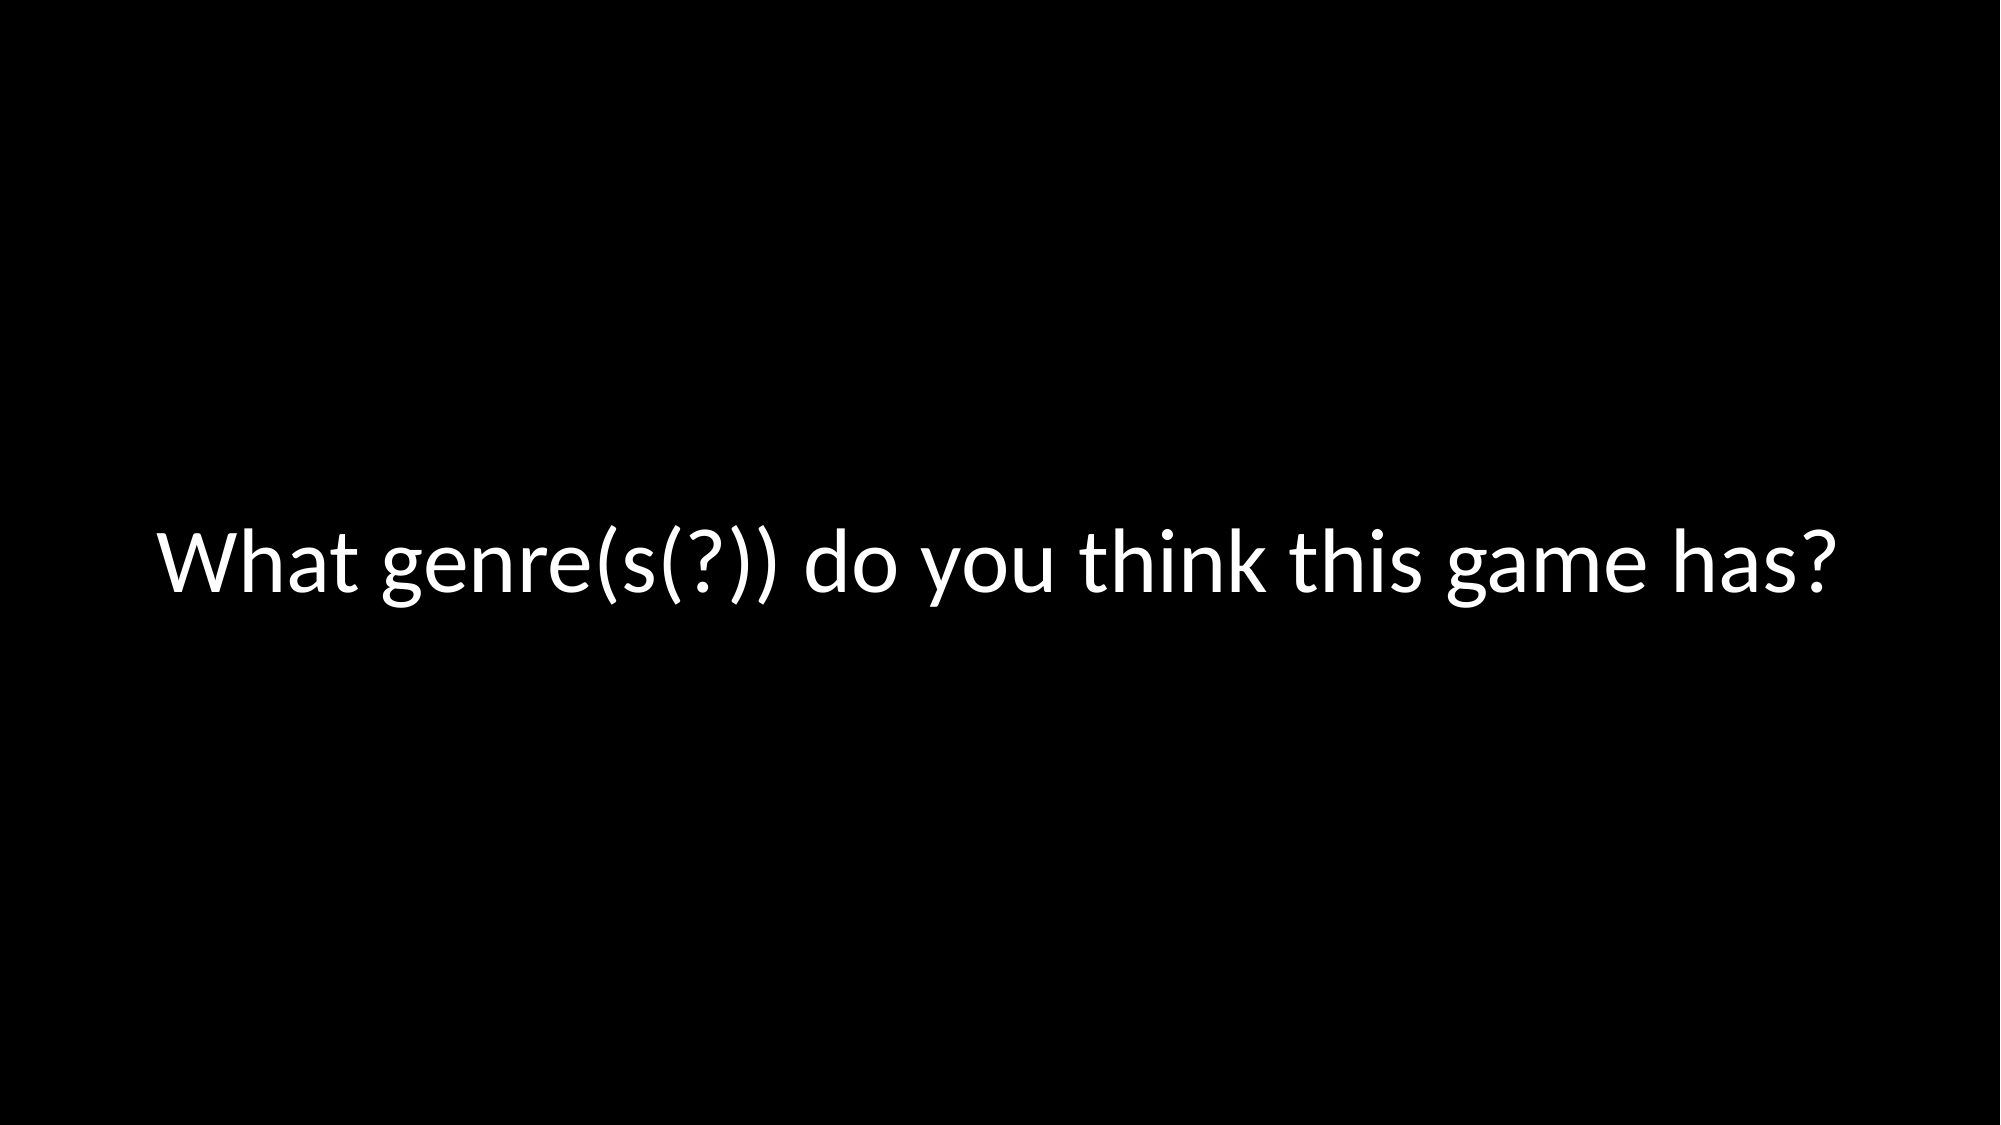

# What genre(s(?)) do you think this game has?